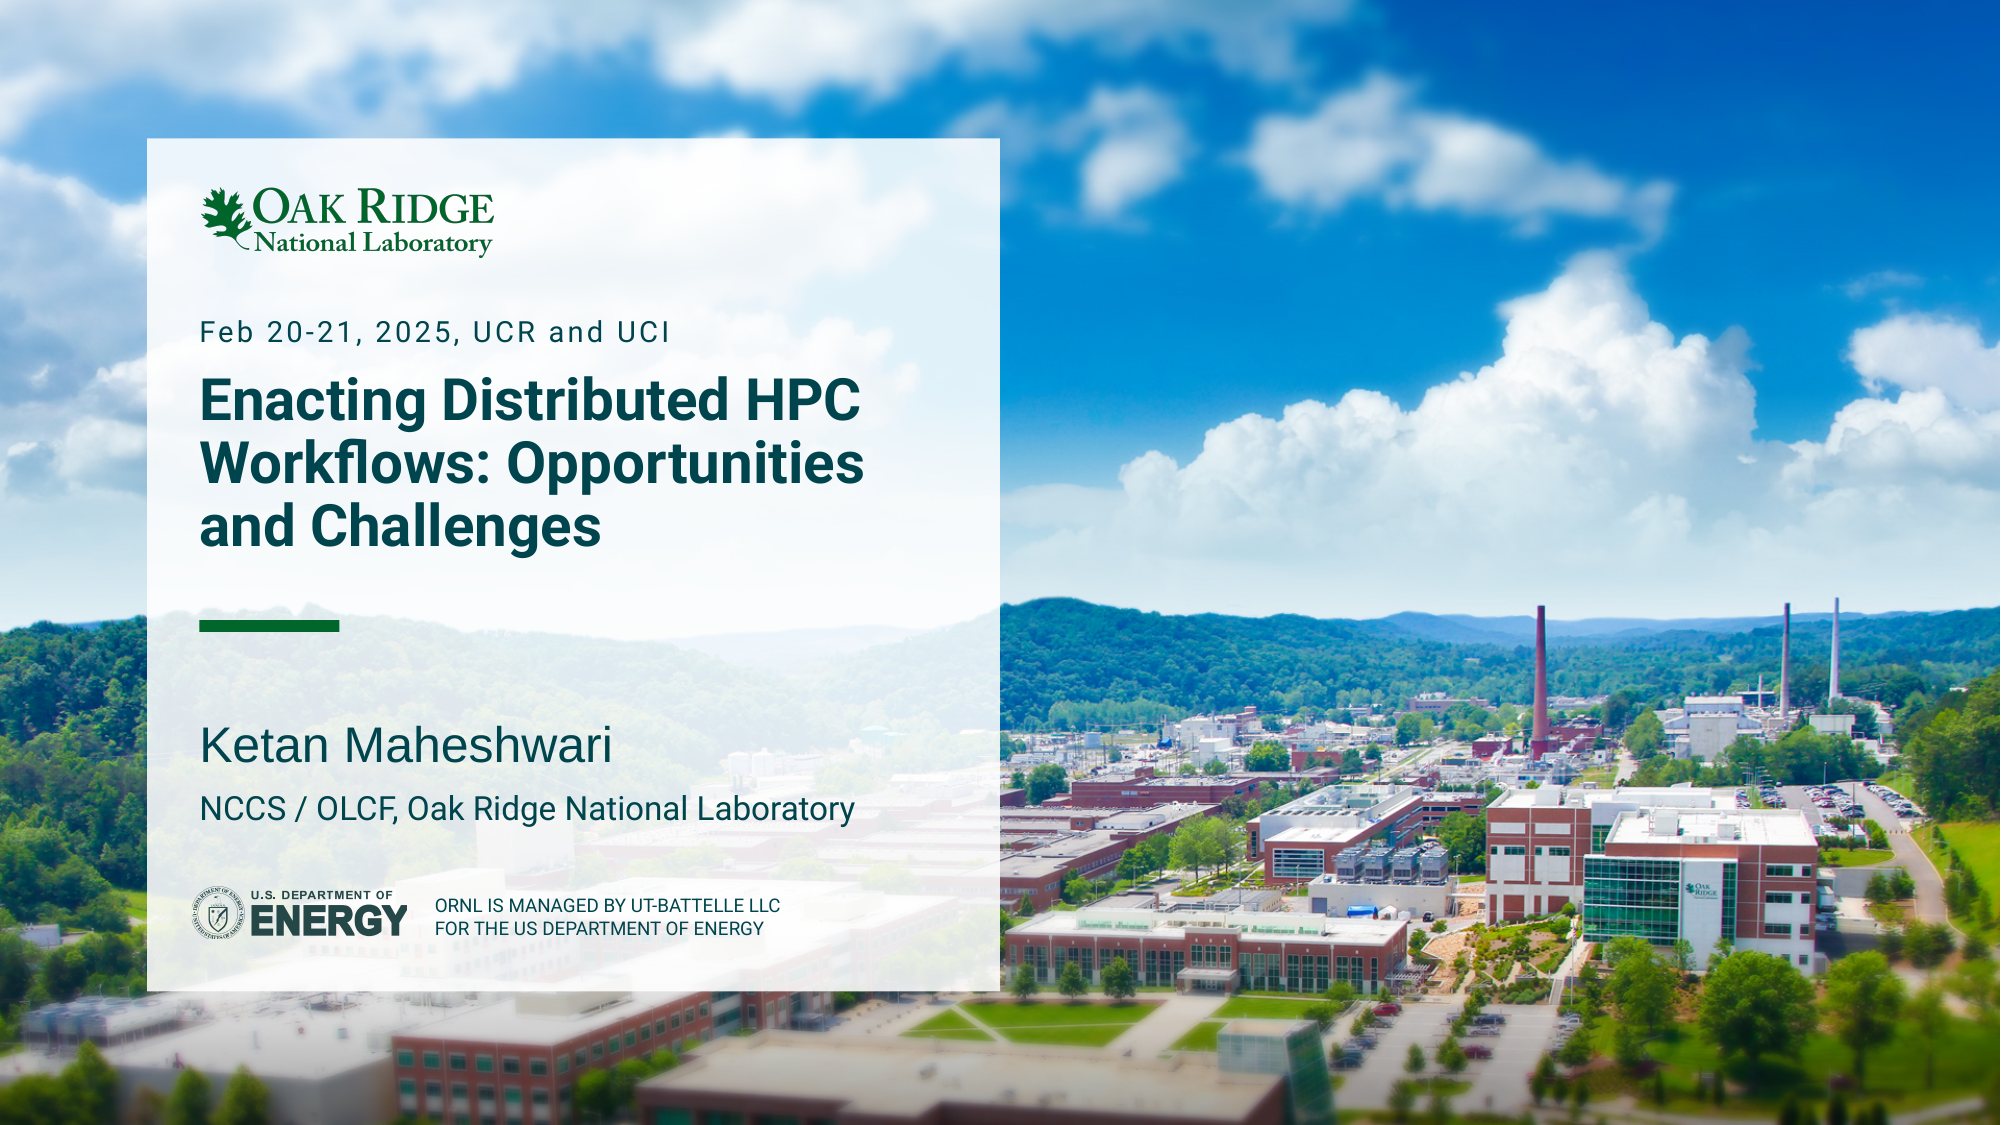

Feb 20-21, 2025, UCR and UCI
# Enacting Distributed HPC Workflows: Opportunities and Challenges

Ketan Maheshwari
NCCS / OLCF, Oak Ridge National Laboratory